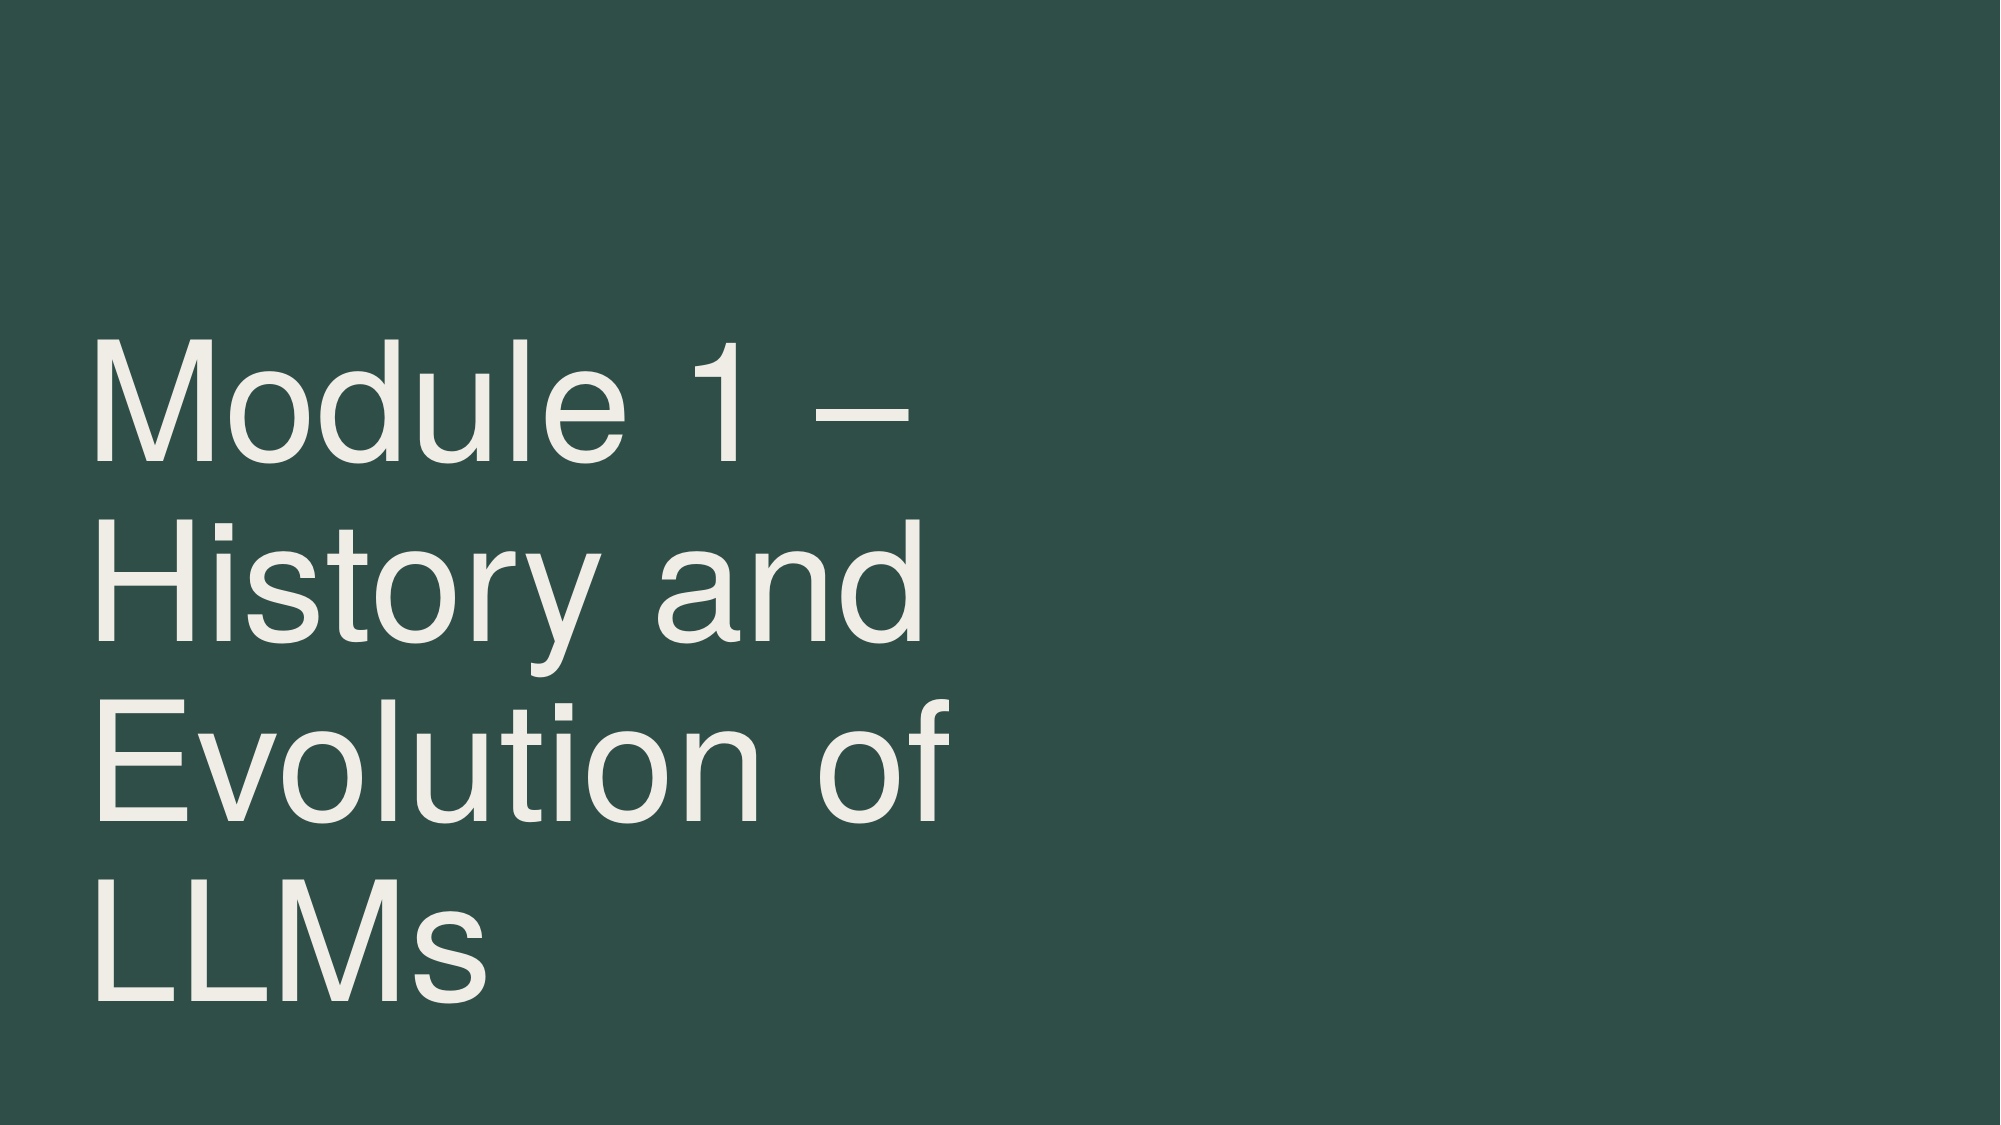

# Module 1 – History and Evolution of LLMs